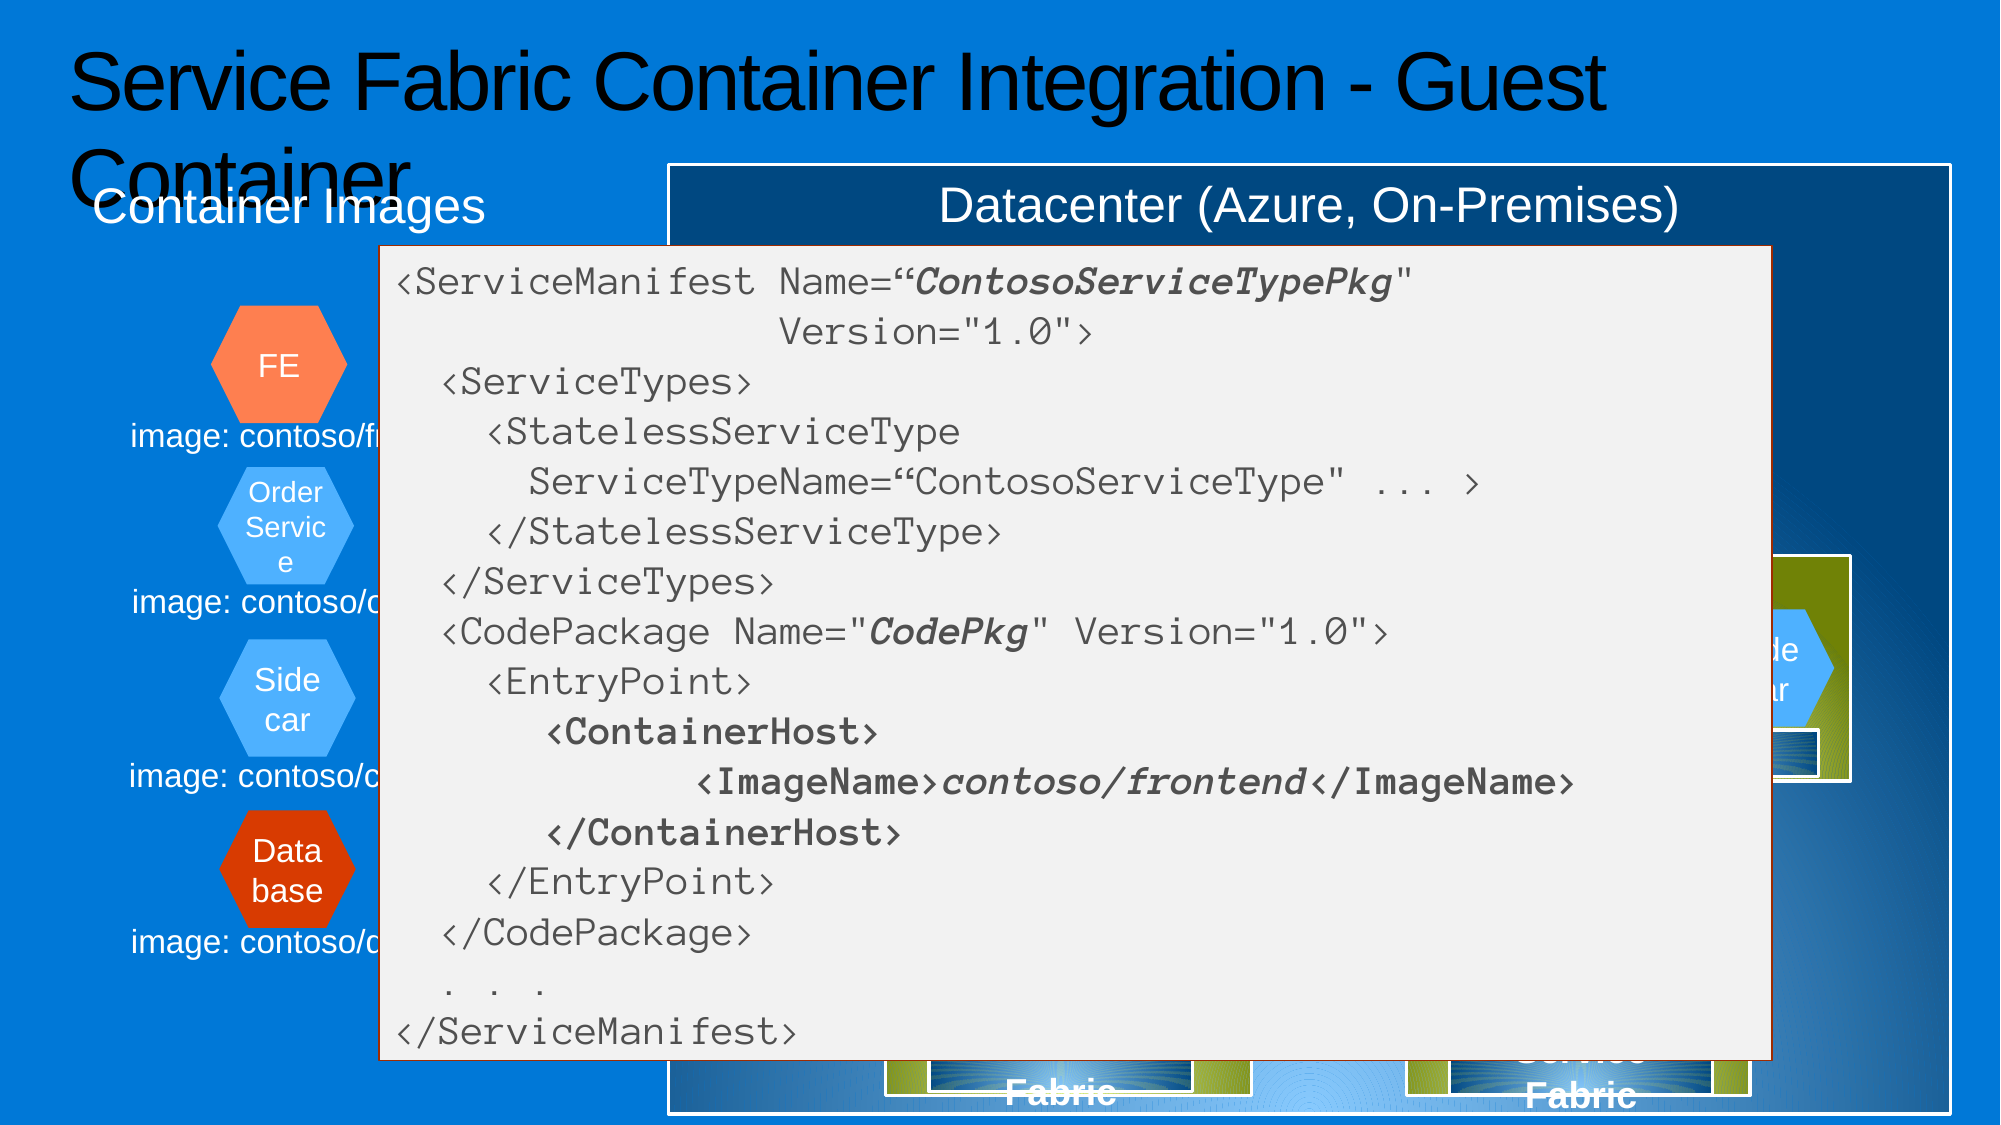

# Service Fabric Container Integration - Guest Container
Container Images
Datacenter (Azure, On-Premises)

<ServiceManifest Name=“ContosoServiceTypePkg"
                 Version="1.0">
  <ServiceTypes>
    <StatelessServiceType
      ServiceTypeName=“ContosoServiceType" ... >
    </StatelessServiceType>
  </ServiceTypes>
  <CodePackage Name="CodePkg" Version="1.0">
    <EntryPoint>
	<ContainerHost>
      		<ImageName>contoso/frontend</ImageName>
	</ContainerHost>
    </EntryPoint>
  </CodePackage>
  . . .
</ServiceManifest>
FE
VM #1
Side car
FE
image: contoso/frontend
Order Service
Service Fabric
VM #2
VM #5
image: contoso/order
Data
base
Side car
Side car
FE
Side car
Service Fabric
Service Fabric
image: contoso/config
Data
base
VM #3
VM #4
image: contoso/data
Order Service
Side car
Database
Order Service
Side car
Service Fabric
Service Fabric